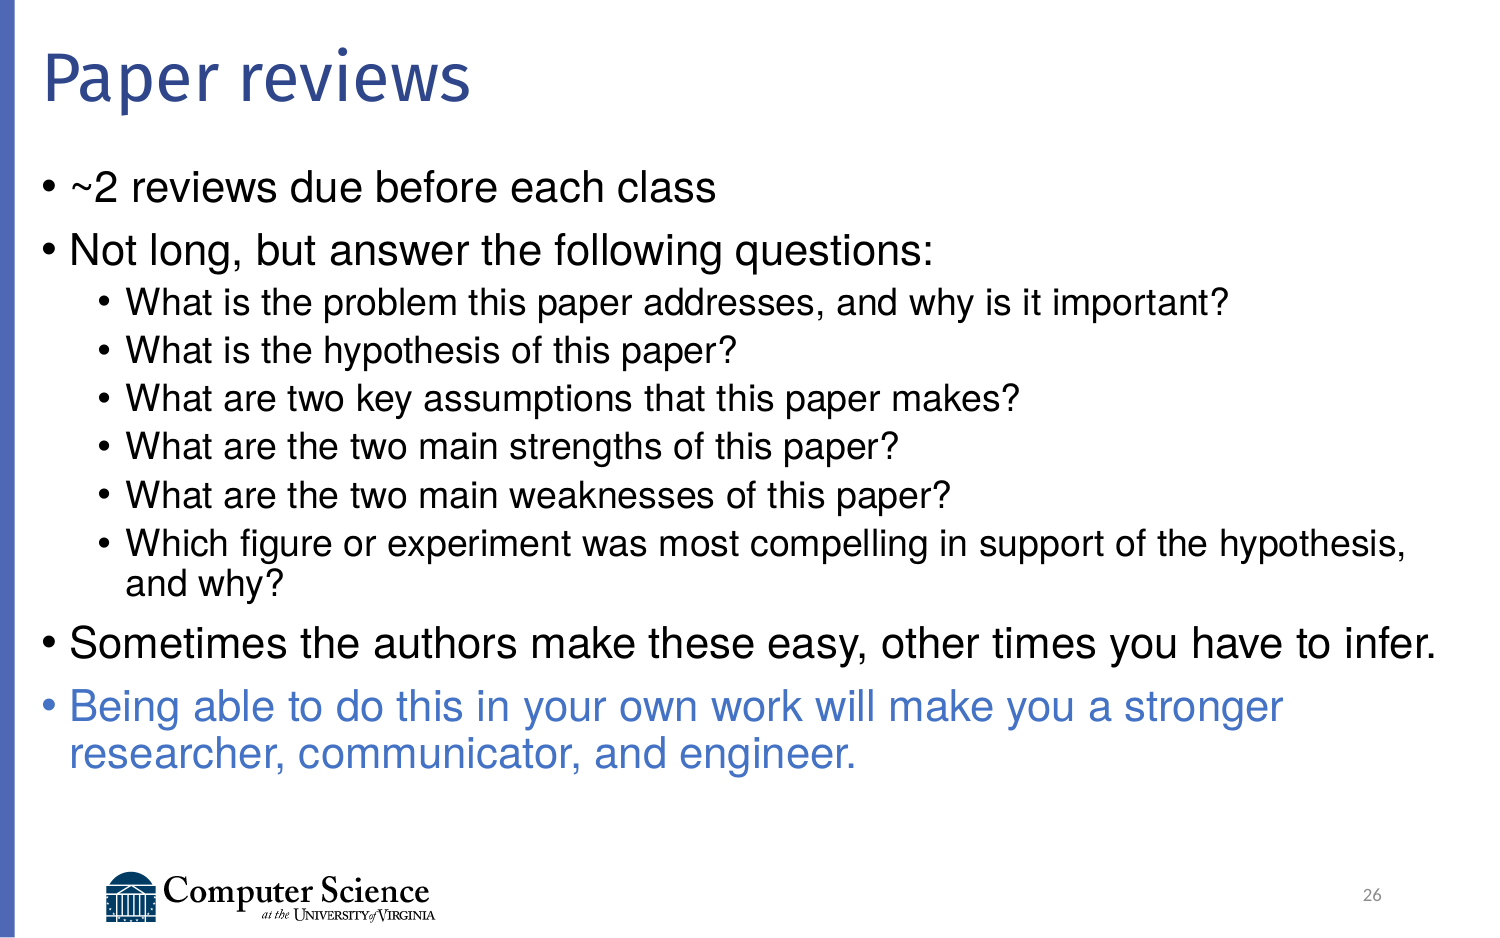

# Paper reviews
~2 reviews due before each class
Not long, but answer the following questions:
What is the problem this paper addresses, and why is it important?
What is the hypothesis of this paper?
What are two key assumptions that this paper makes?
What are the two main strengths of this paper?
What are the two main weaknesses of this paper?
Which figure or experiment was most compelling in support of the hypothesis, and why?
Sometimes the authors make these easy, other times you have to infer.
Being able to do this in your own work will make you a stronger researcher, communicator, and engineer.
26